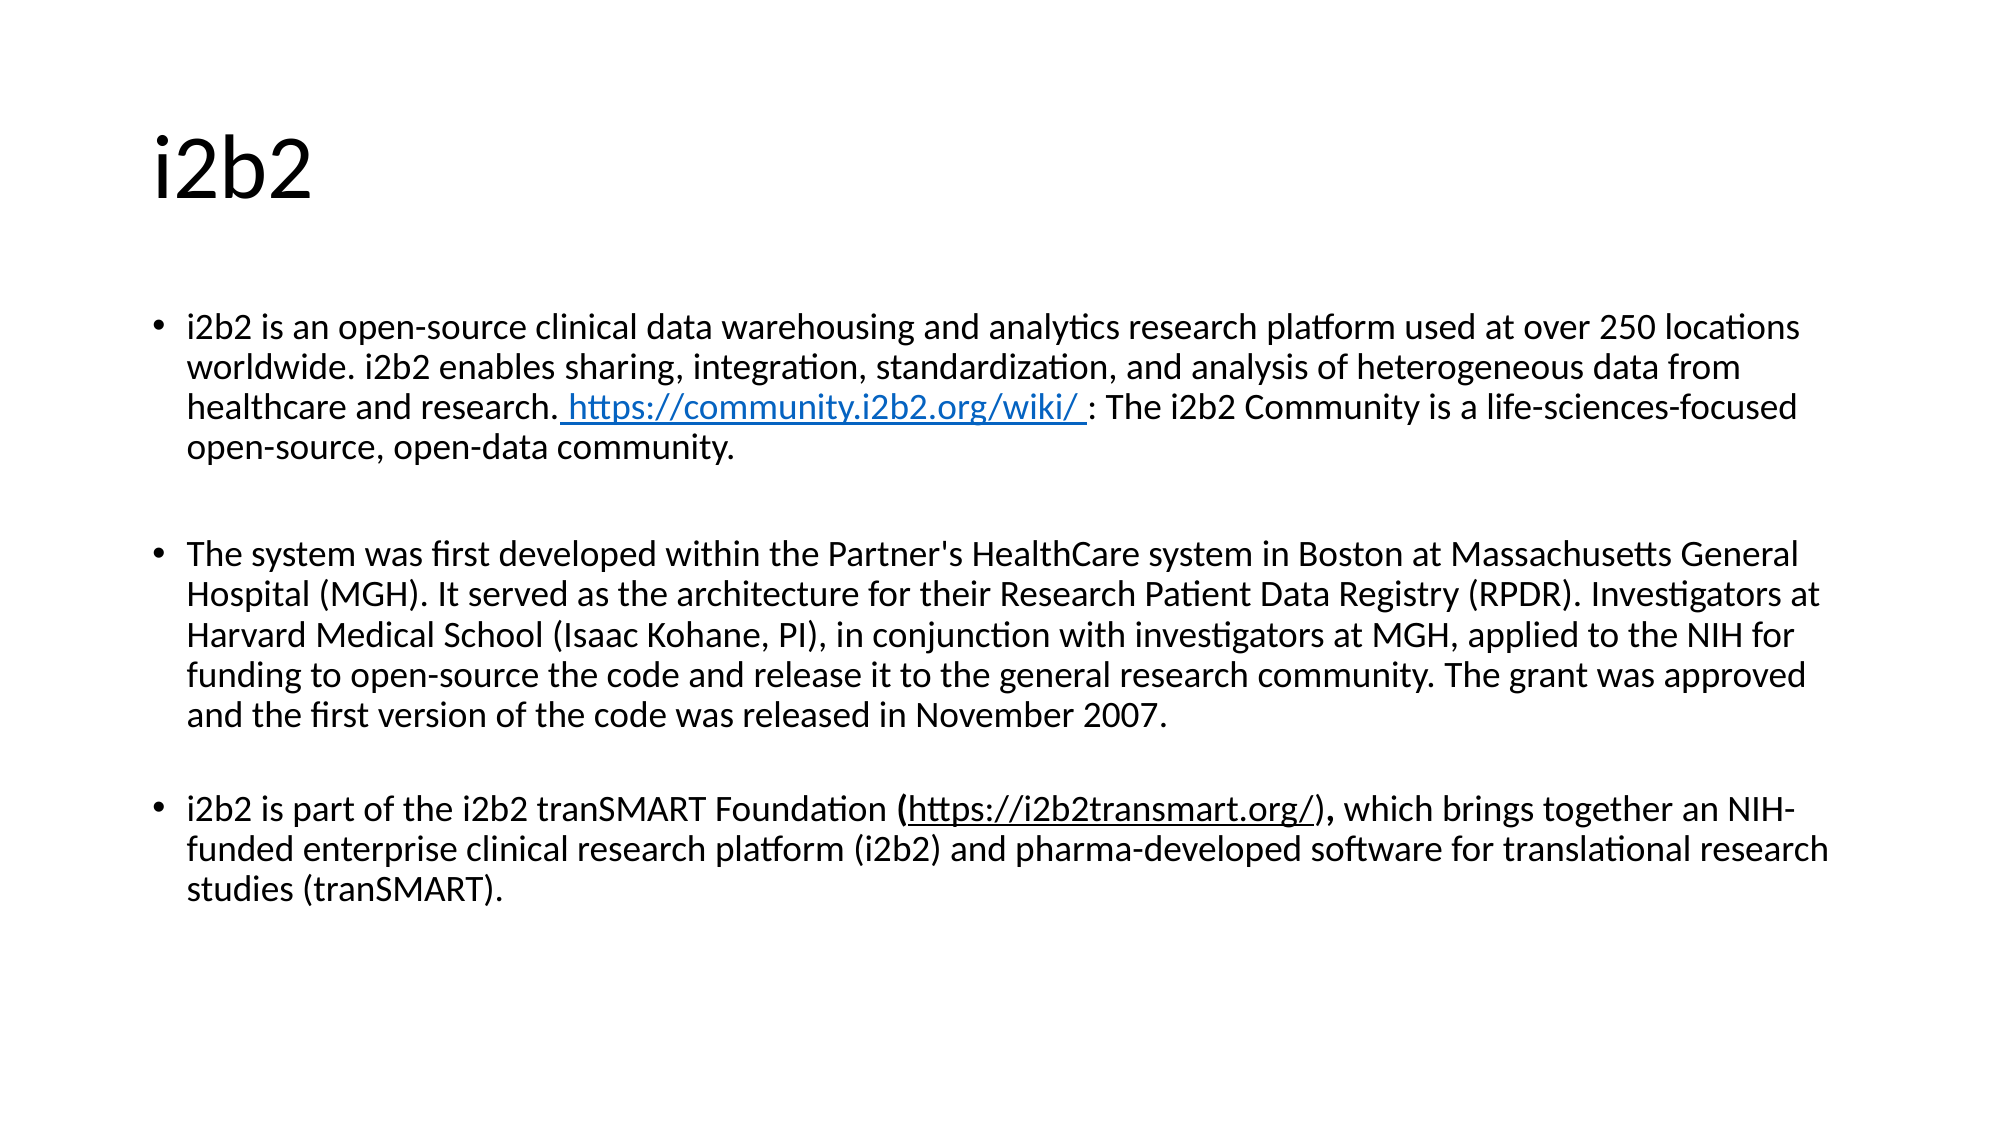

# i2b2
i2b2 is an open-source clinical data warehousing and analytics research platform used at over 250 locations worldwide. i2b2 enables sharing, integration, standardization, and analysis of heterogeneous data from healthcare and research. https://community.i2b2.org/wiki/ : The i2b2 Community is a life-sciences-focused open-source, open-data community.

The system was first developed within the Partner's HealthCare system in Boston at Massachusetts General Hospital (MGH). It served as the architecture for their Research Patient Data Registry (RPDR). Investigators at Harvard Medical School (Isaac Kohane, PI), in conjunction with investigators at MGH, applied to the NIH for funding to open-source the code and release it to the general research community. The grant was approved and the first version of the code was released in November 2007.
i2b2 is part of the i2b2 tranSMART Foundation (https://i2b2transmart.org/), which brings together an NIH-funded enterprise clinical research platform (i2b2) and pharma-developed software for translational research studies (tranSMART).